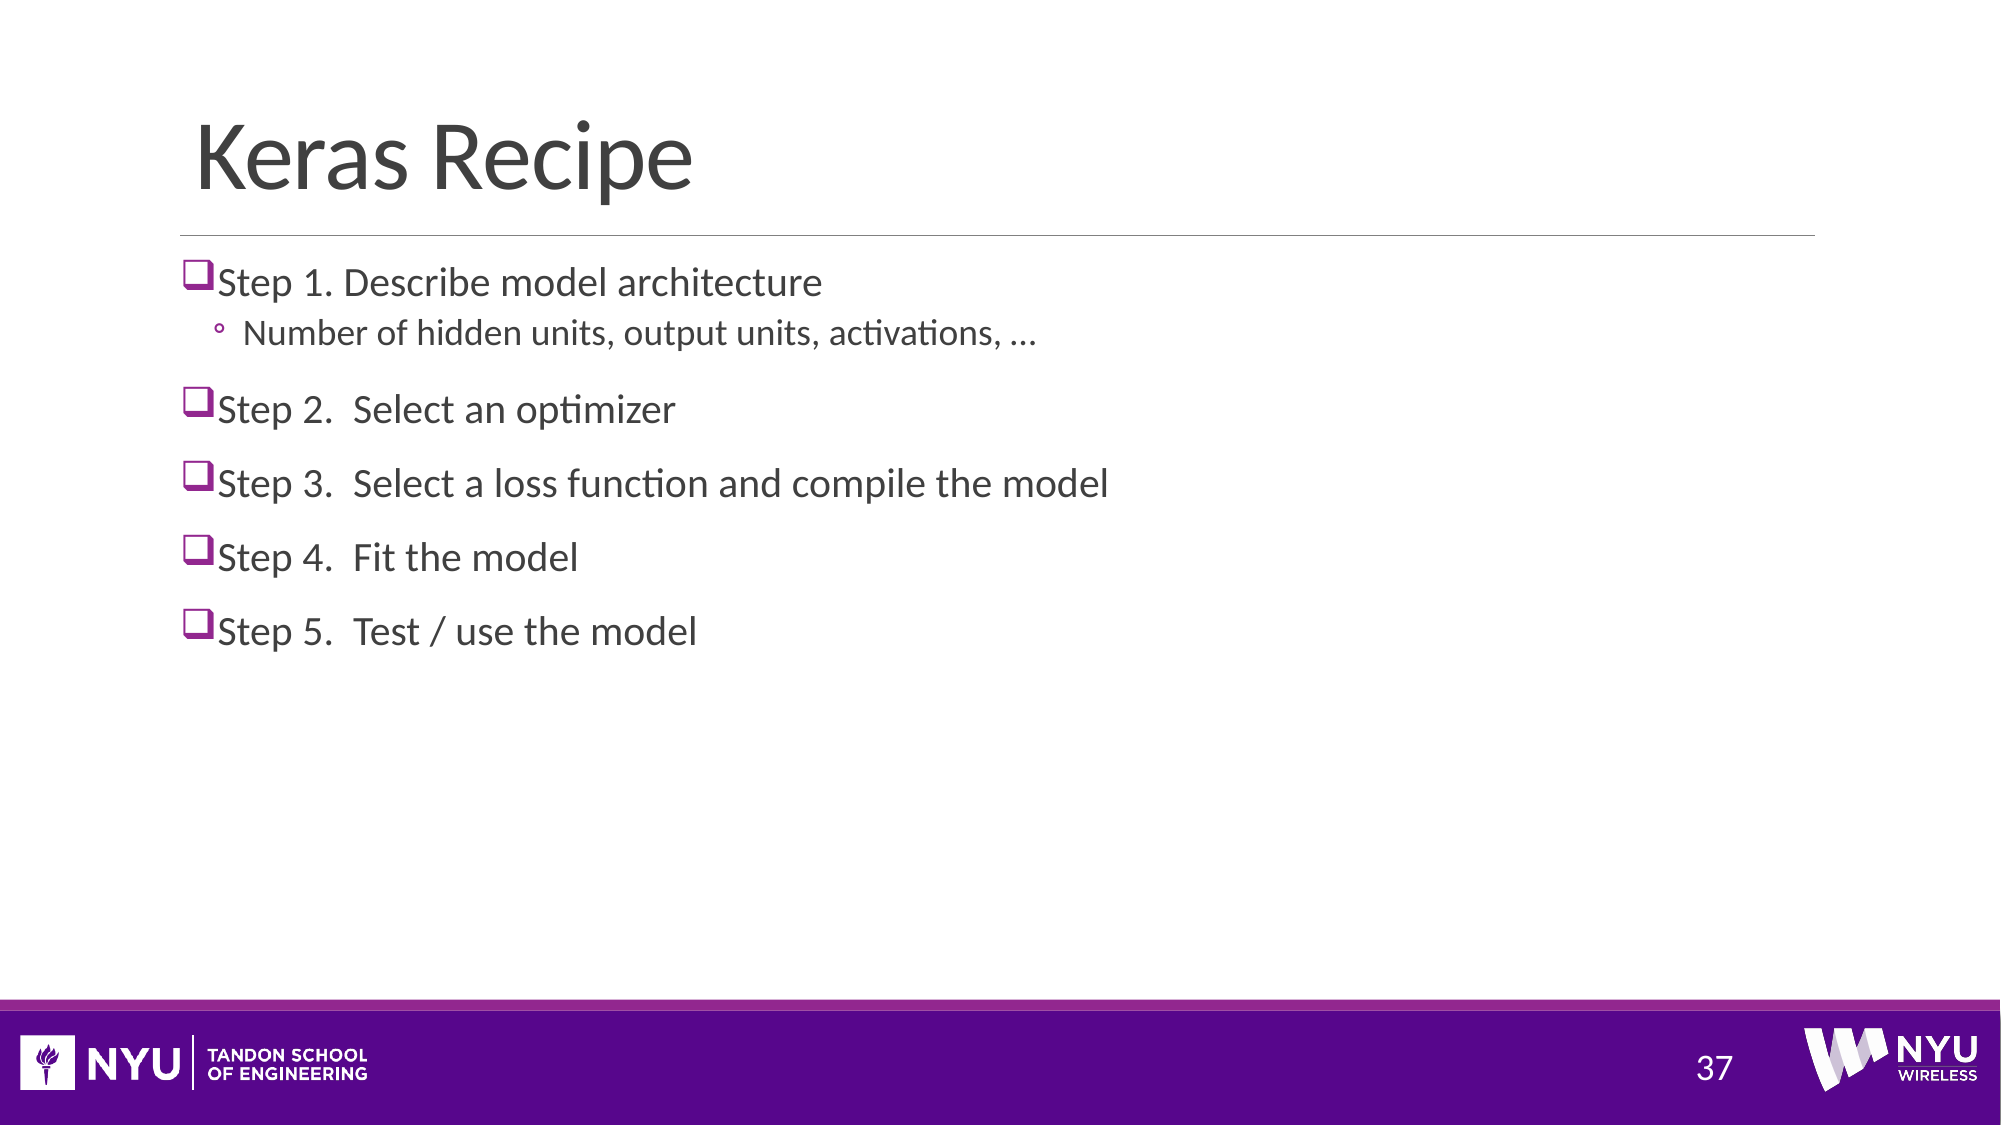

# Keras Recipe
Step 1. Describe model architecture
Number of hidden units, output units, activations, …
Step 2.  Select an optimizer
Step 3.  Select a loss function and compile the model
Step 4.  Fit the model
Step 5.  Test / use the model
37